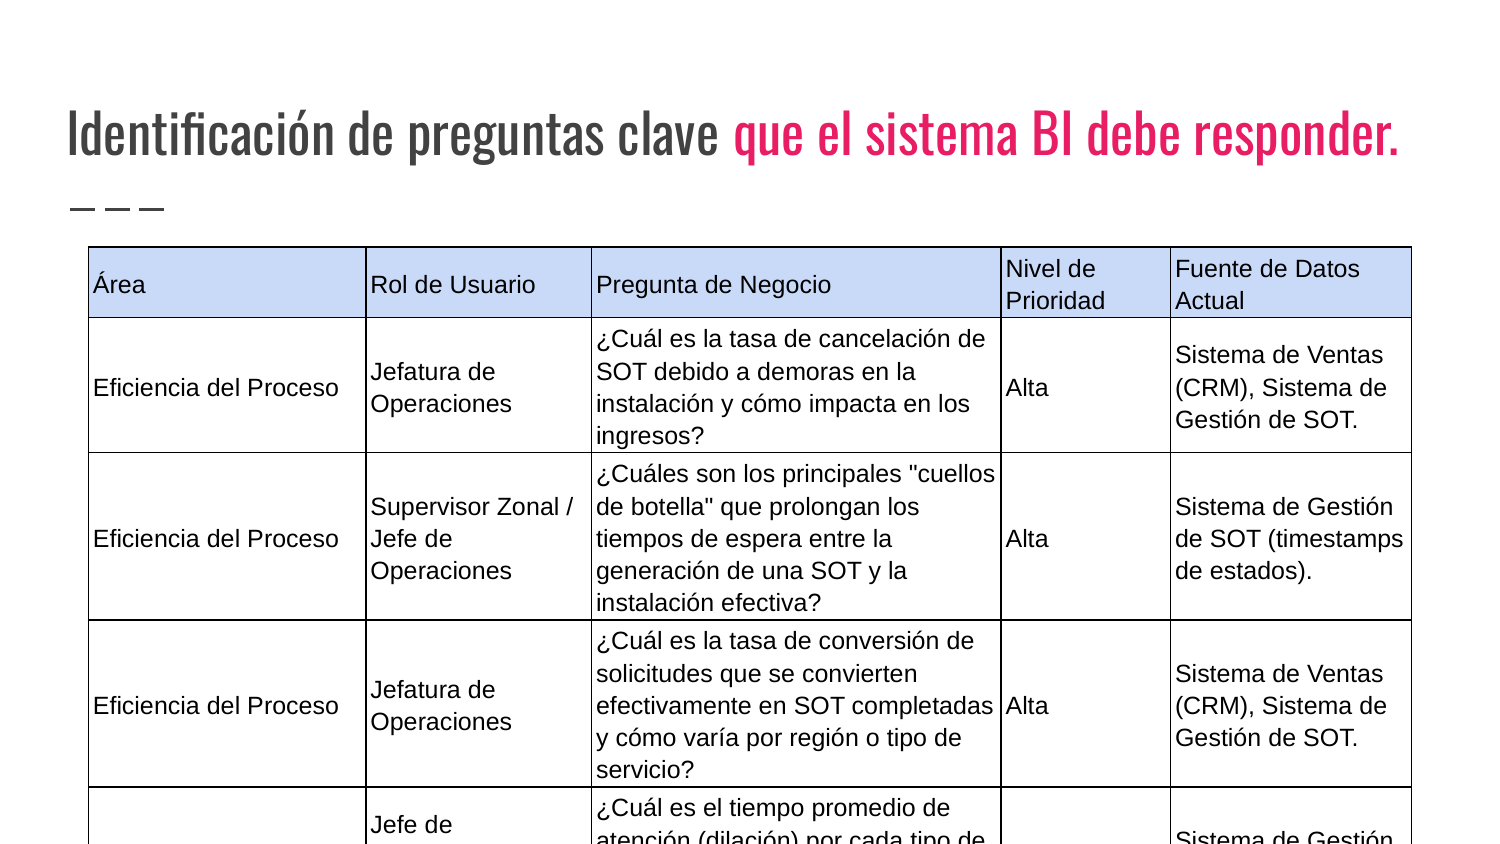

# Identificación de preguntas clave que el sistema BI debe responder.
| Área | Rol de Usuario | Pregunta de Negocio | Nivel de Prioridad | Fuente de Datos Actual |
| --- | --- | --- | --- | --- |
| Eficiencia del Proceso | Jefatura de Operaciones | ¿Cuál es la tasa de cancelación de SOT debido a demoras en la instalación y cómo impacta en los ingresos? | Alta | Sistema de Ventas (CRM), Sistema de Gestión de SOT. |
| Eficiencia del Proceso | Supervisor Zonal / Jefe de Operaciones | ¿Cuáles son los principales "cuellos de botella" que prolongan los tiempos de espera entre la generación de una SOT y la instalación efectiva? | Alta | Sistema de Gestión de SOT (timestamps de estados). |
| Eficiencia del Proceso | Jefatura de Operaciones | ¿Cuál es la tasa de conversión de solicitudes que se convierten efectivamente en SOT completadas y cómo varía por región o tipo de servicio? | Alta | Sistema de Ventas (CRM), Sistema de Gestión de SOT. |
| Eficiencia del Proceso | Jefe de Contratistas / Supervisor Zonal | ¿Cuál es el tiempo promedio de atención (dilación) por cada tipo de servicio y por cada equipo de trabajo o contratista? | Media | Sistema de Gestión de SOT. |